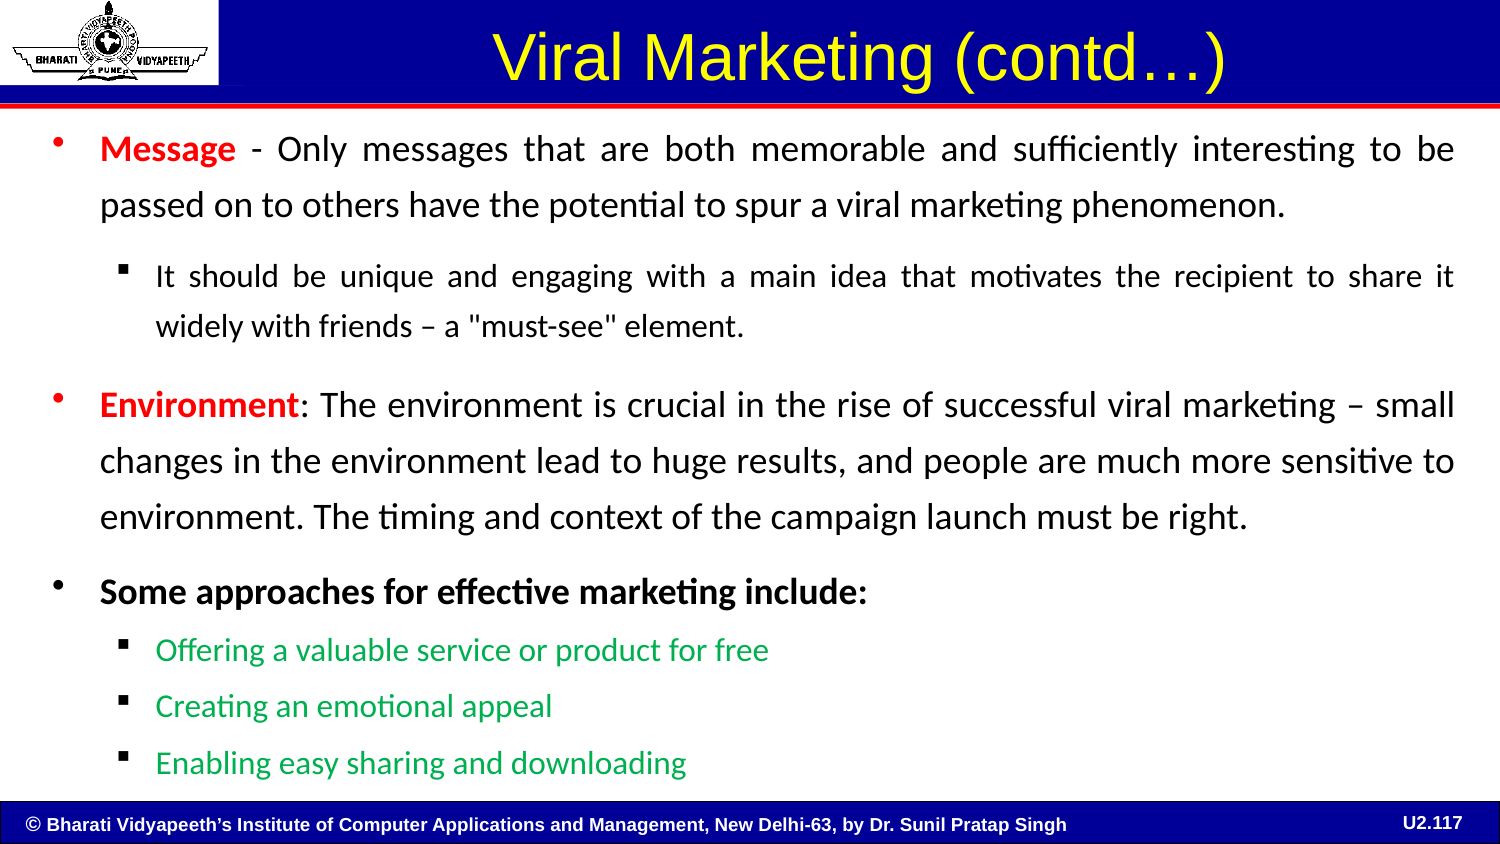

# Viral Marketing (contd…)
Message - Only messages that are both memorable and sufficiently interesting to be passed on to others have the potential to spur a viral marketing phenomenon.
It should be unique and engaging with a main idea that motivates the recipient to share it widely with friends – a "must-see" element.
Environment: The environment is crucial in the rise of successful viral marketing – small changes in the environment lead to huge results, and people are much more sensitive to environment. The timing and context of the campaign launch must be right.
Some approaches for effective marketing include:
Offering a valuable service or product for free
Creating an emotional appeal
Enabling easy sharing and downloading